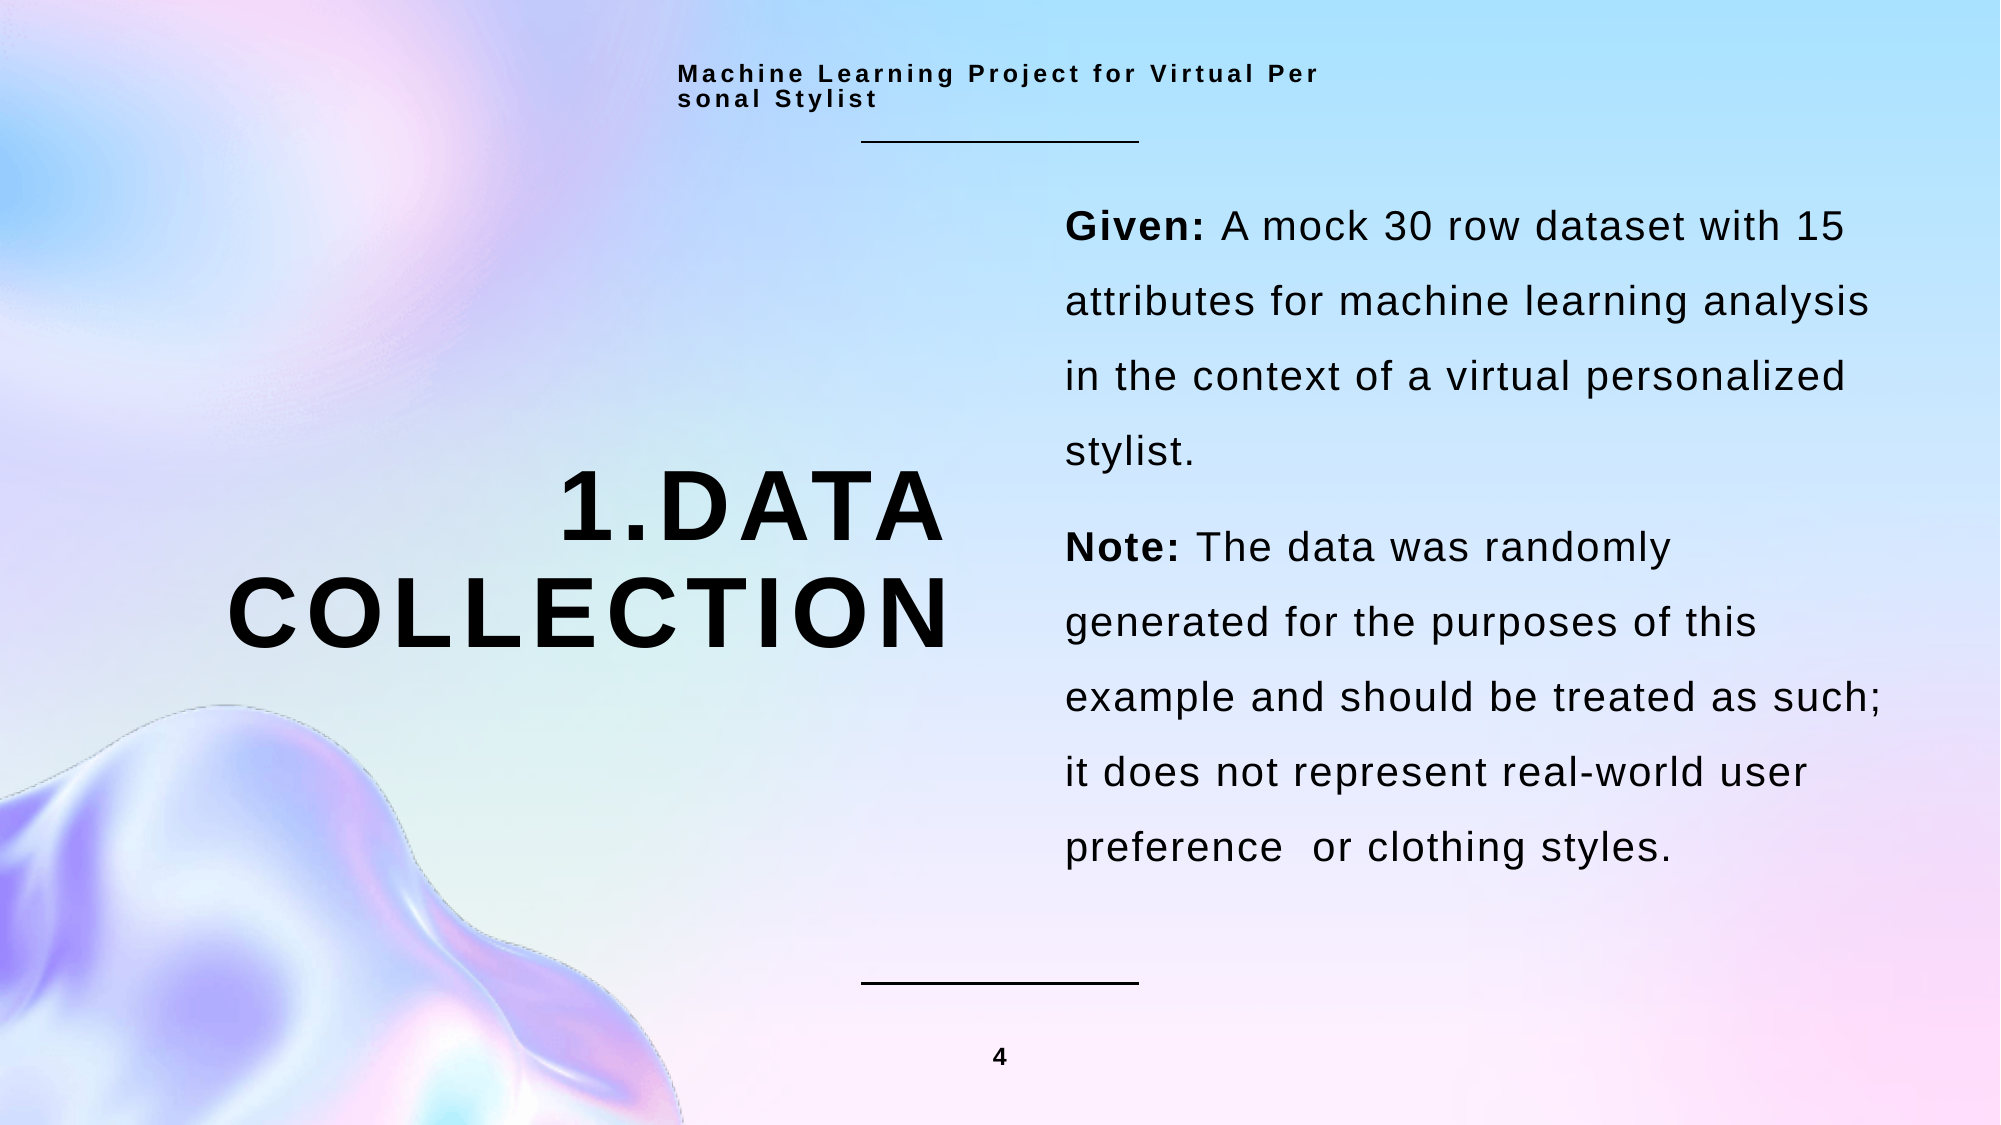

Machine Learning Project for Virtual Personal Stylist
Given: A mock 30 row dataset with 15 attributes for machine learning analysis in the context of a virtual personalized stylist.
Note: The data was randomly generated for the purposes of this example and should be treated as such; it does not represent real-world user preference  or clothing styles.

# 1.Data Collection
4